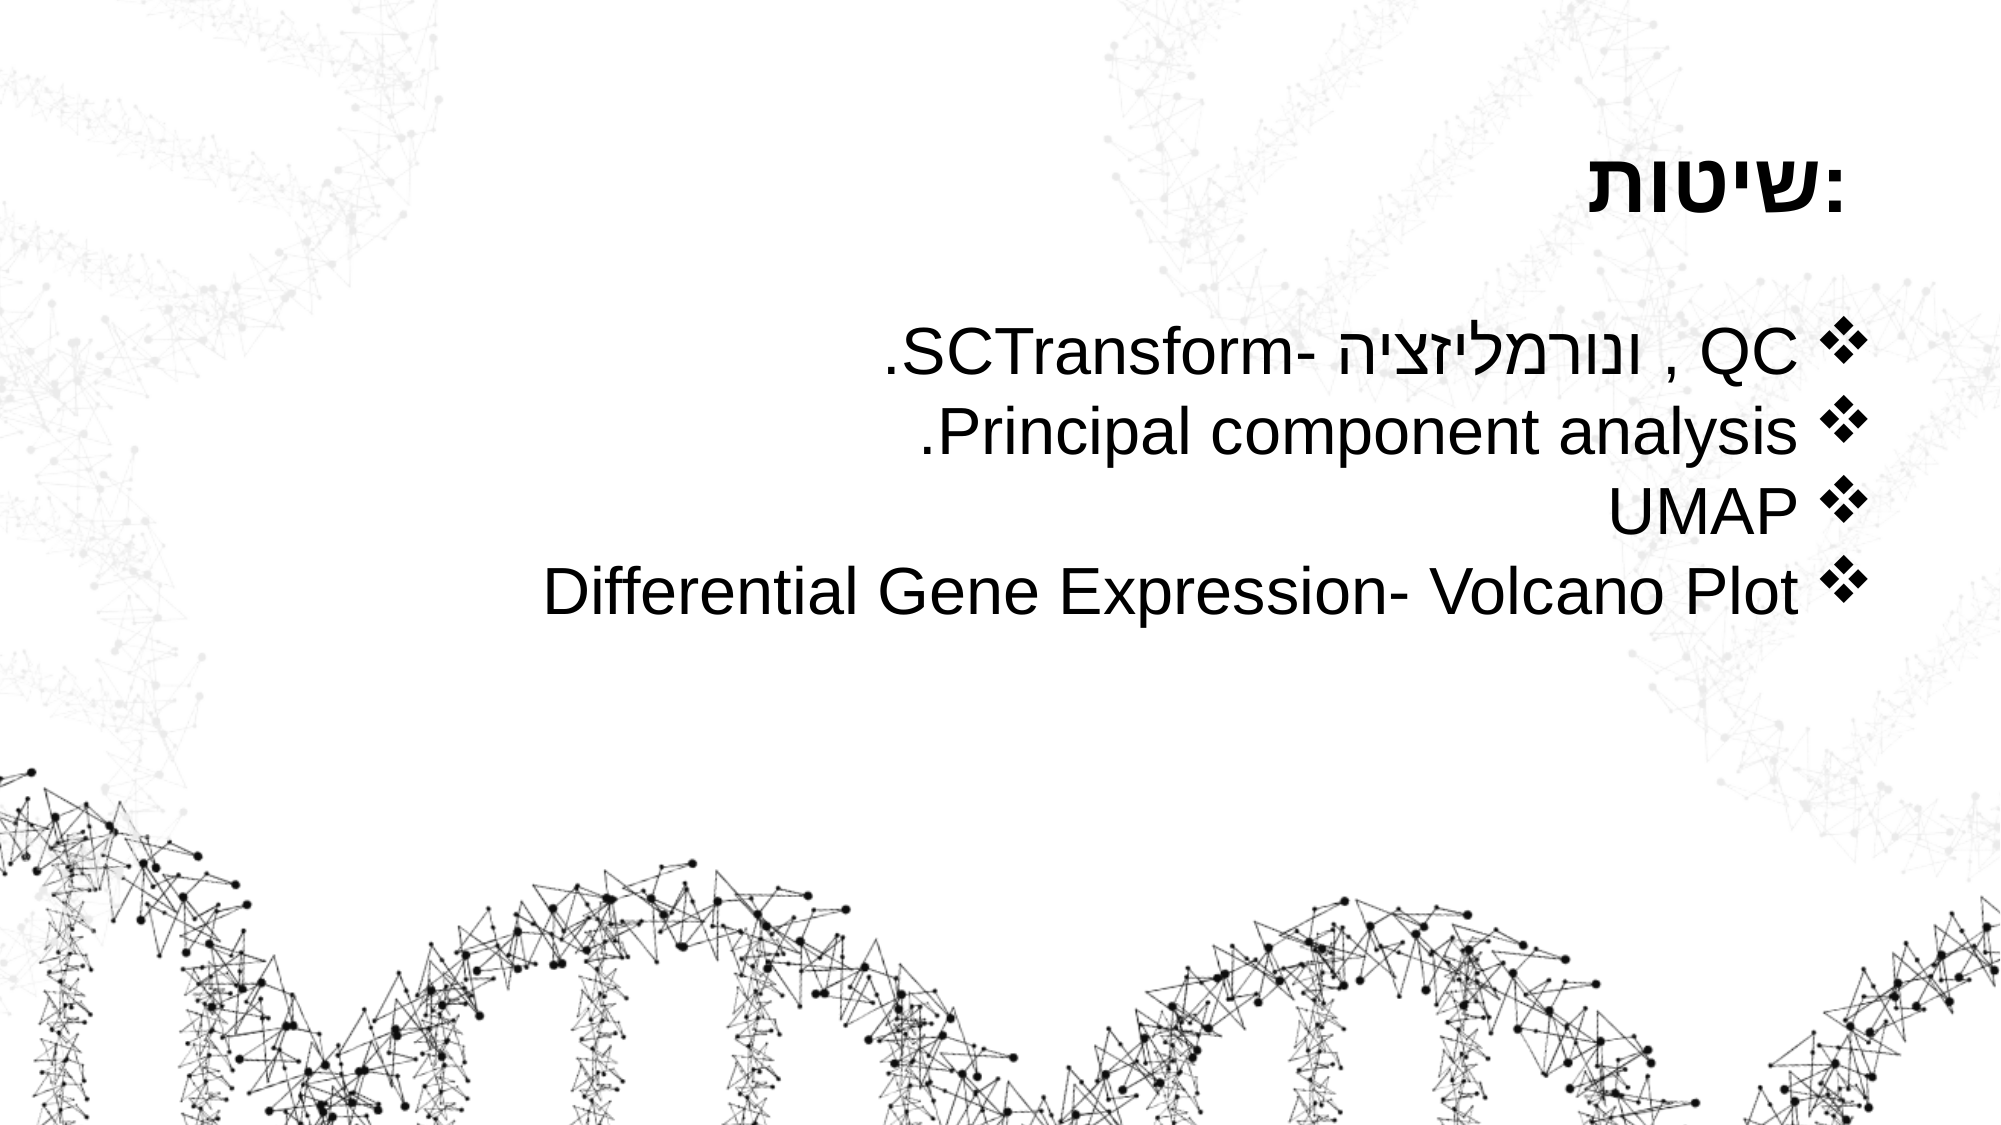

7
# שיטות:
QC , ונורמליזציה -SCTransform.
Principal component analysis.
UMAP
Differential Gene Expression- Volcano Plot